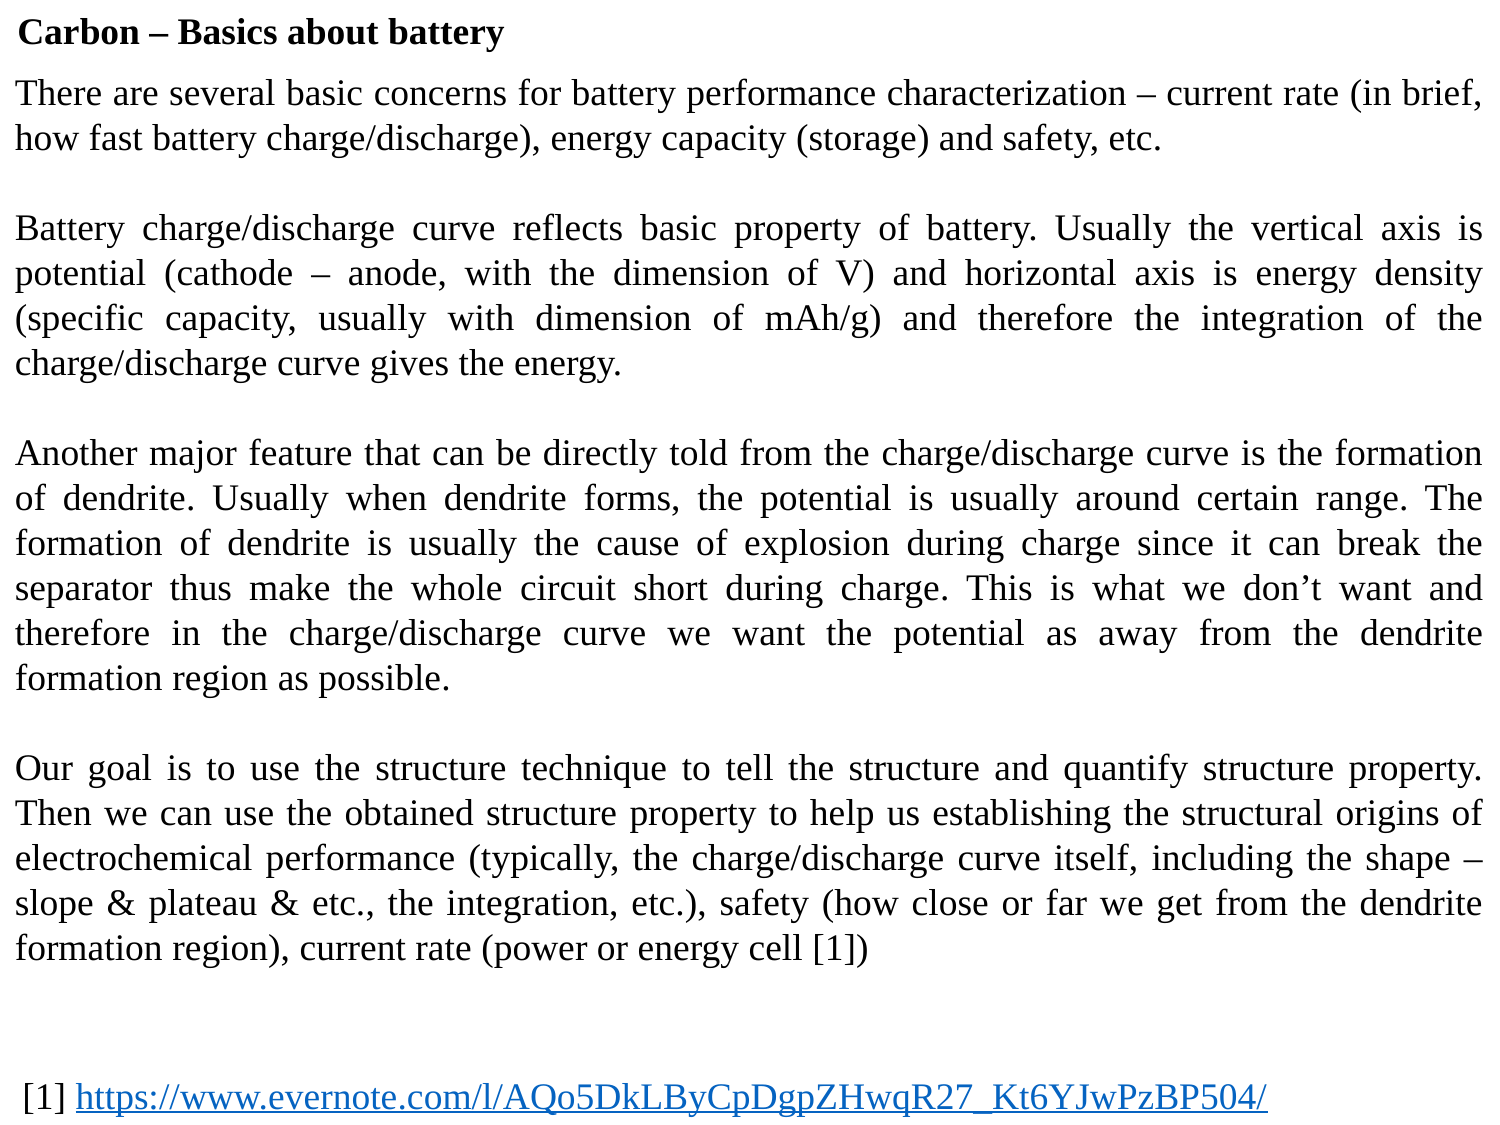

Carbon – Basics about battery
There are several basic concerns for battery performance characterization – current rate (in brief, how fast battery charge/discharge), energy capacity (storage) and safety, etc.

Battery charge/discharge curve reflects basic property of battery. Usually the vertical axis is potential (cathode – anode, with the dimension of V) and horizontal axis is energy density (specific capacity, usually with dimension of mAh/g) and therefore the integration of the charge/discharge curve gives the energy.

Another major feature that can be directly told from the charge/discharge curve is the formation of dendrite. Usually when dendrite forms, the potential is usually around certain range. The formation of dendrite is usually the cause of explosion during charge since it can break the separator thus make the whole circuit short during charge. This is what we don’t want and therefore in the charge/discharge curve we want the potential as away from the dendrite formation region as possible.

Our goal is to use the structure technique to tell the structure and quantify structure property. Then we can use the obtained structure property to help us establishing the structural origins of electrochemical performance (typically, the charge/discharge curve itself, including the shape – slope & plateau & etc., the integration, etc.), safety (how close or far we get from the dendrite formation region), current rate (power or energy cell [1])
[1] https://www.evernote.com/l/AQo5DkLByCpDgpZHwqR27_Kt6YJwPzBP504/